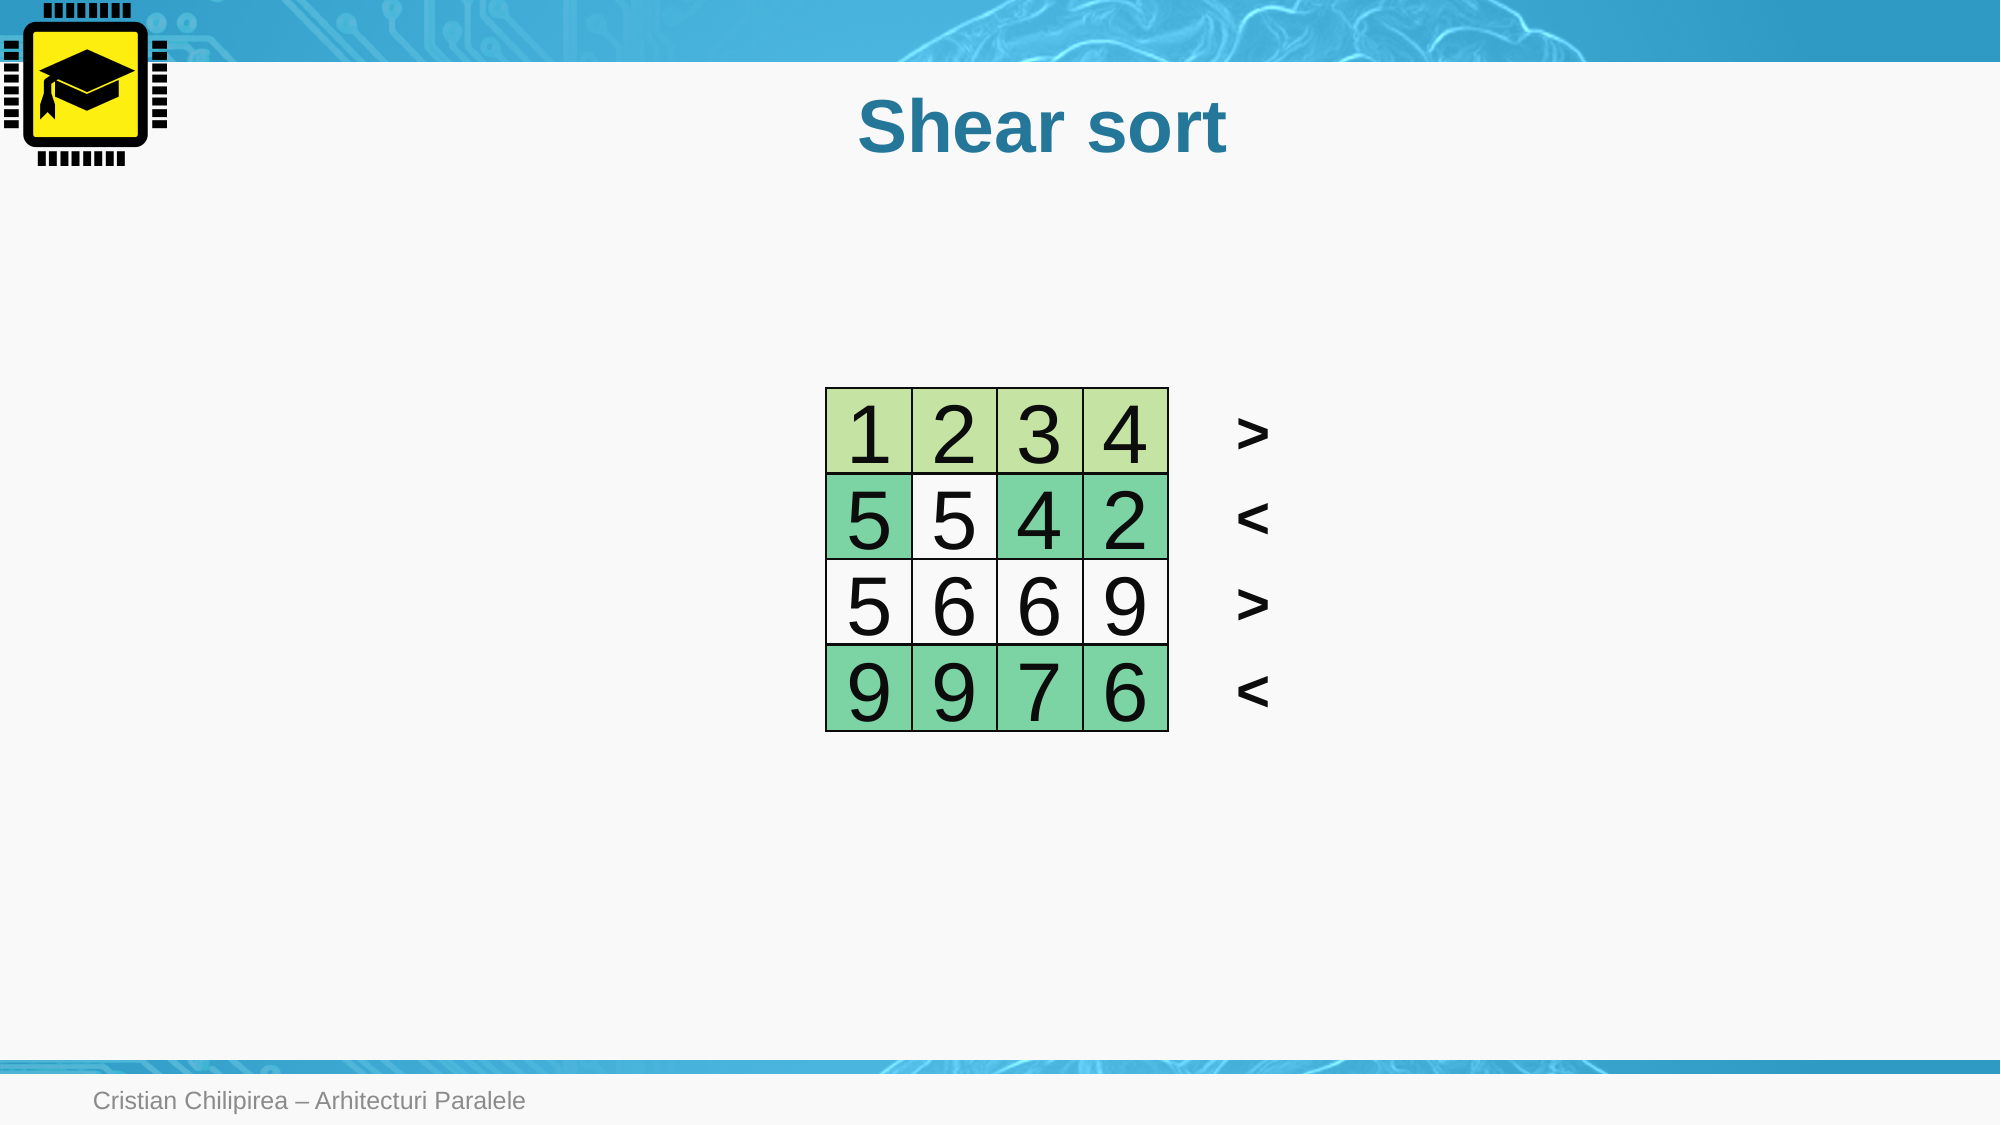

# Shear sort
1
2
3
>
4
<
5
5
4
2
5
6
6
>
9
9
9
7
6
<
Cristian Chilipirea – Arhitecturi Paralele